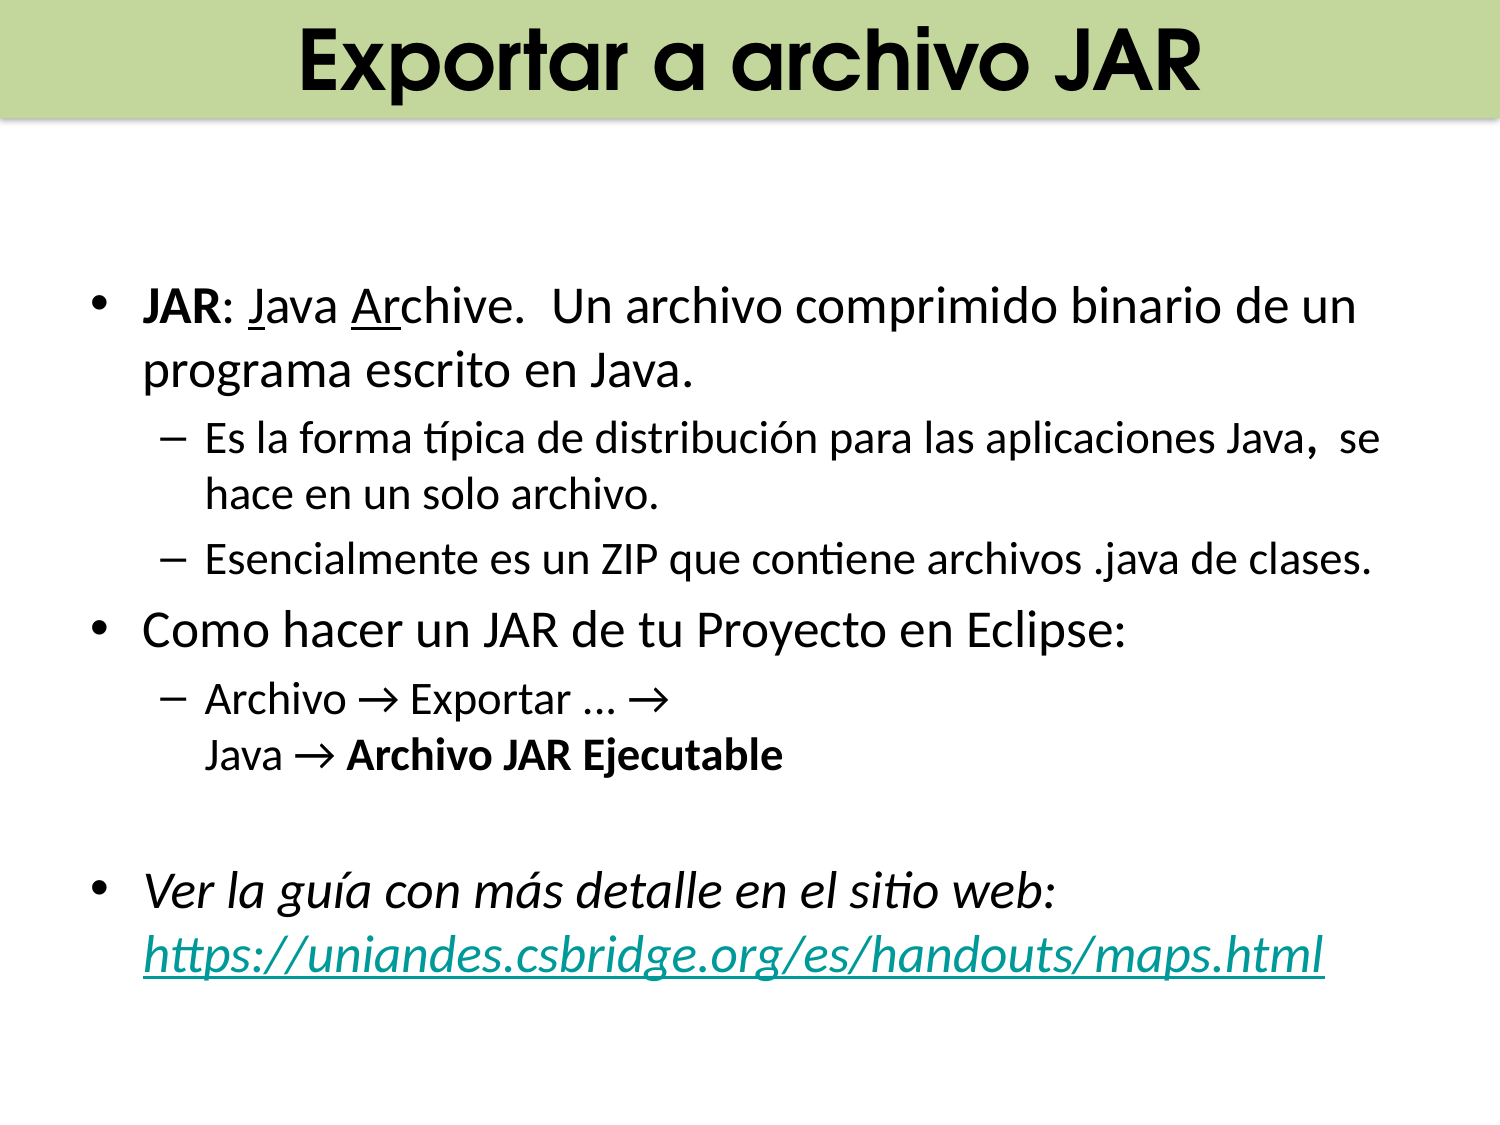

Exportar a archivo JAR
JAR: Java Archive.  Un archivo comprimido binario de un programa escrito en Java.
Es la forma típica de distribución para las aplicaciones Java,  se hace en un solo archivo.
Esencialmente es un ZIP que contiene archivos .java de clases.
Como hacer un JAR de tu Proyecto en Eclipse:
Archivo → Exportar ... →
Java → Archivo JAR Ejecutable

Ver la guía con más detalle en el sitio web: https://uniandes.csbridge.org/es/handouts/maps.html